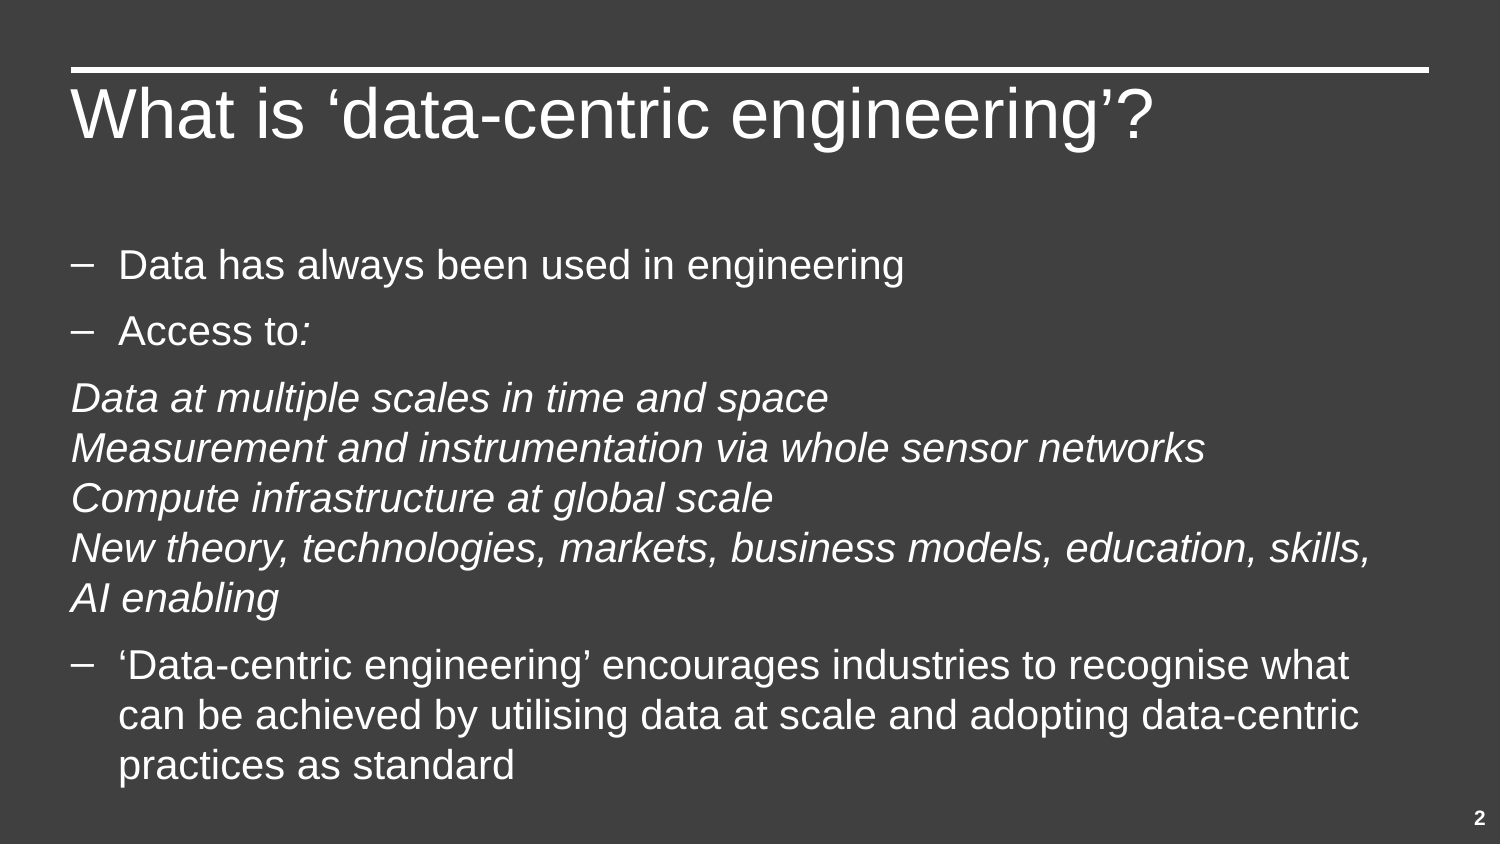

What is ‘data-centric engineering’?
Data has always been used in engineering
Access to:
Data at multiple scales in time and space
Measurement and instrumentation via whole sensor networks
Compute infrastructure at global scale
New theory, technologies, markets, business models, education, skills, AI enabling
‘Data-centric engineering’ encourages industries to recognise what can be achieved by utilising data at scale and adopting data-centric practices as standard